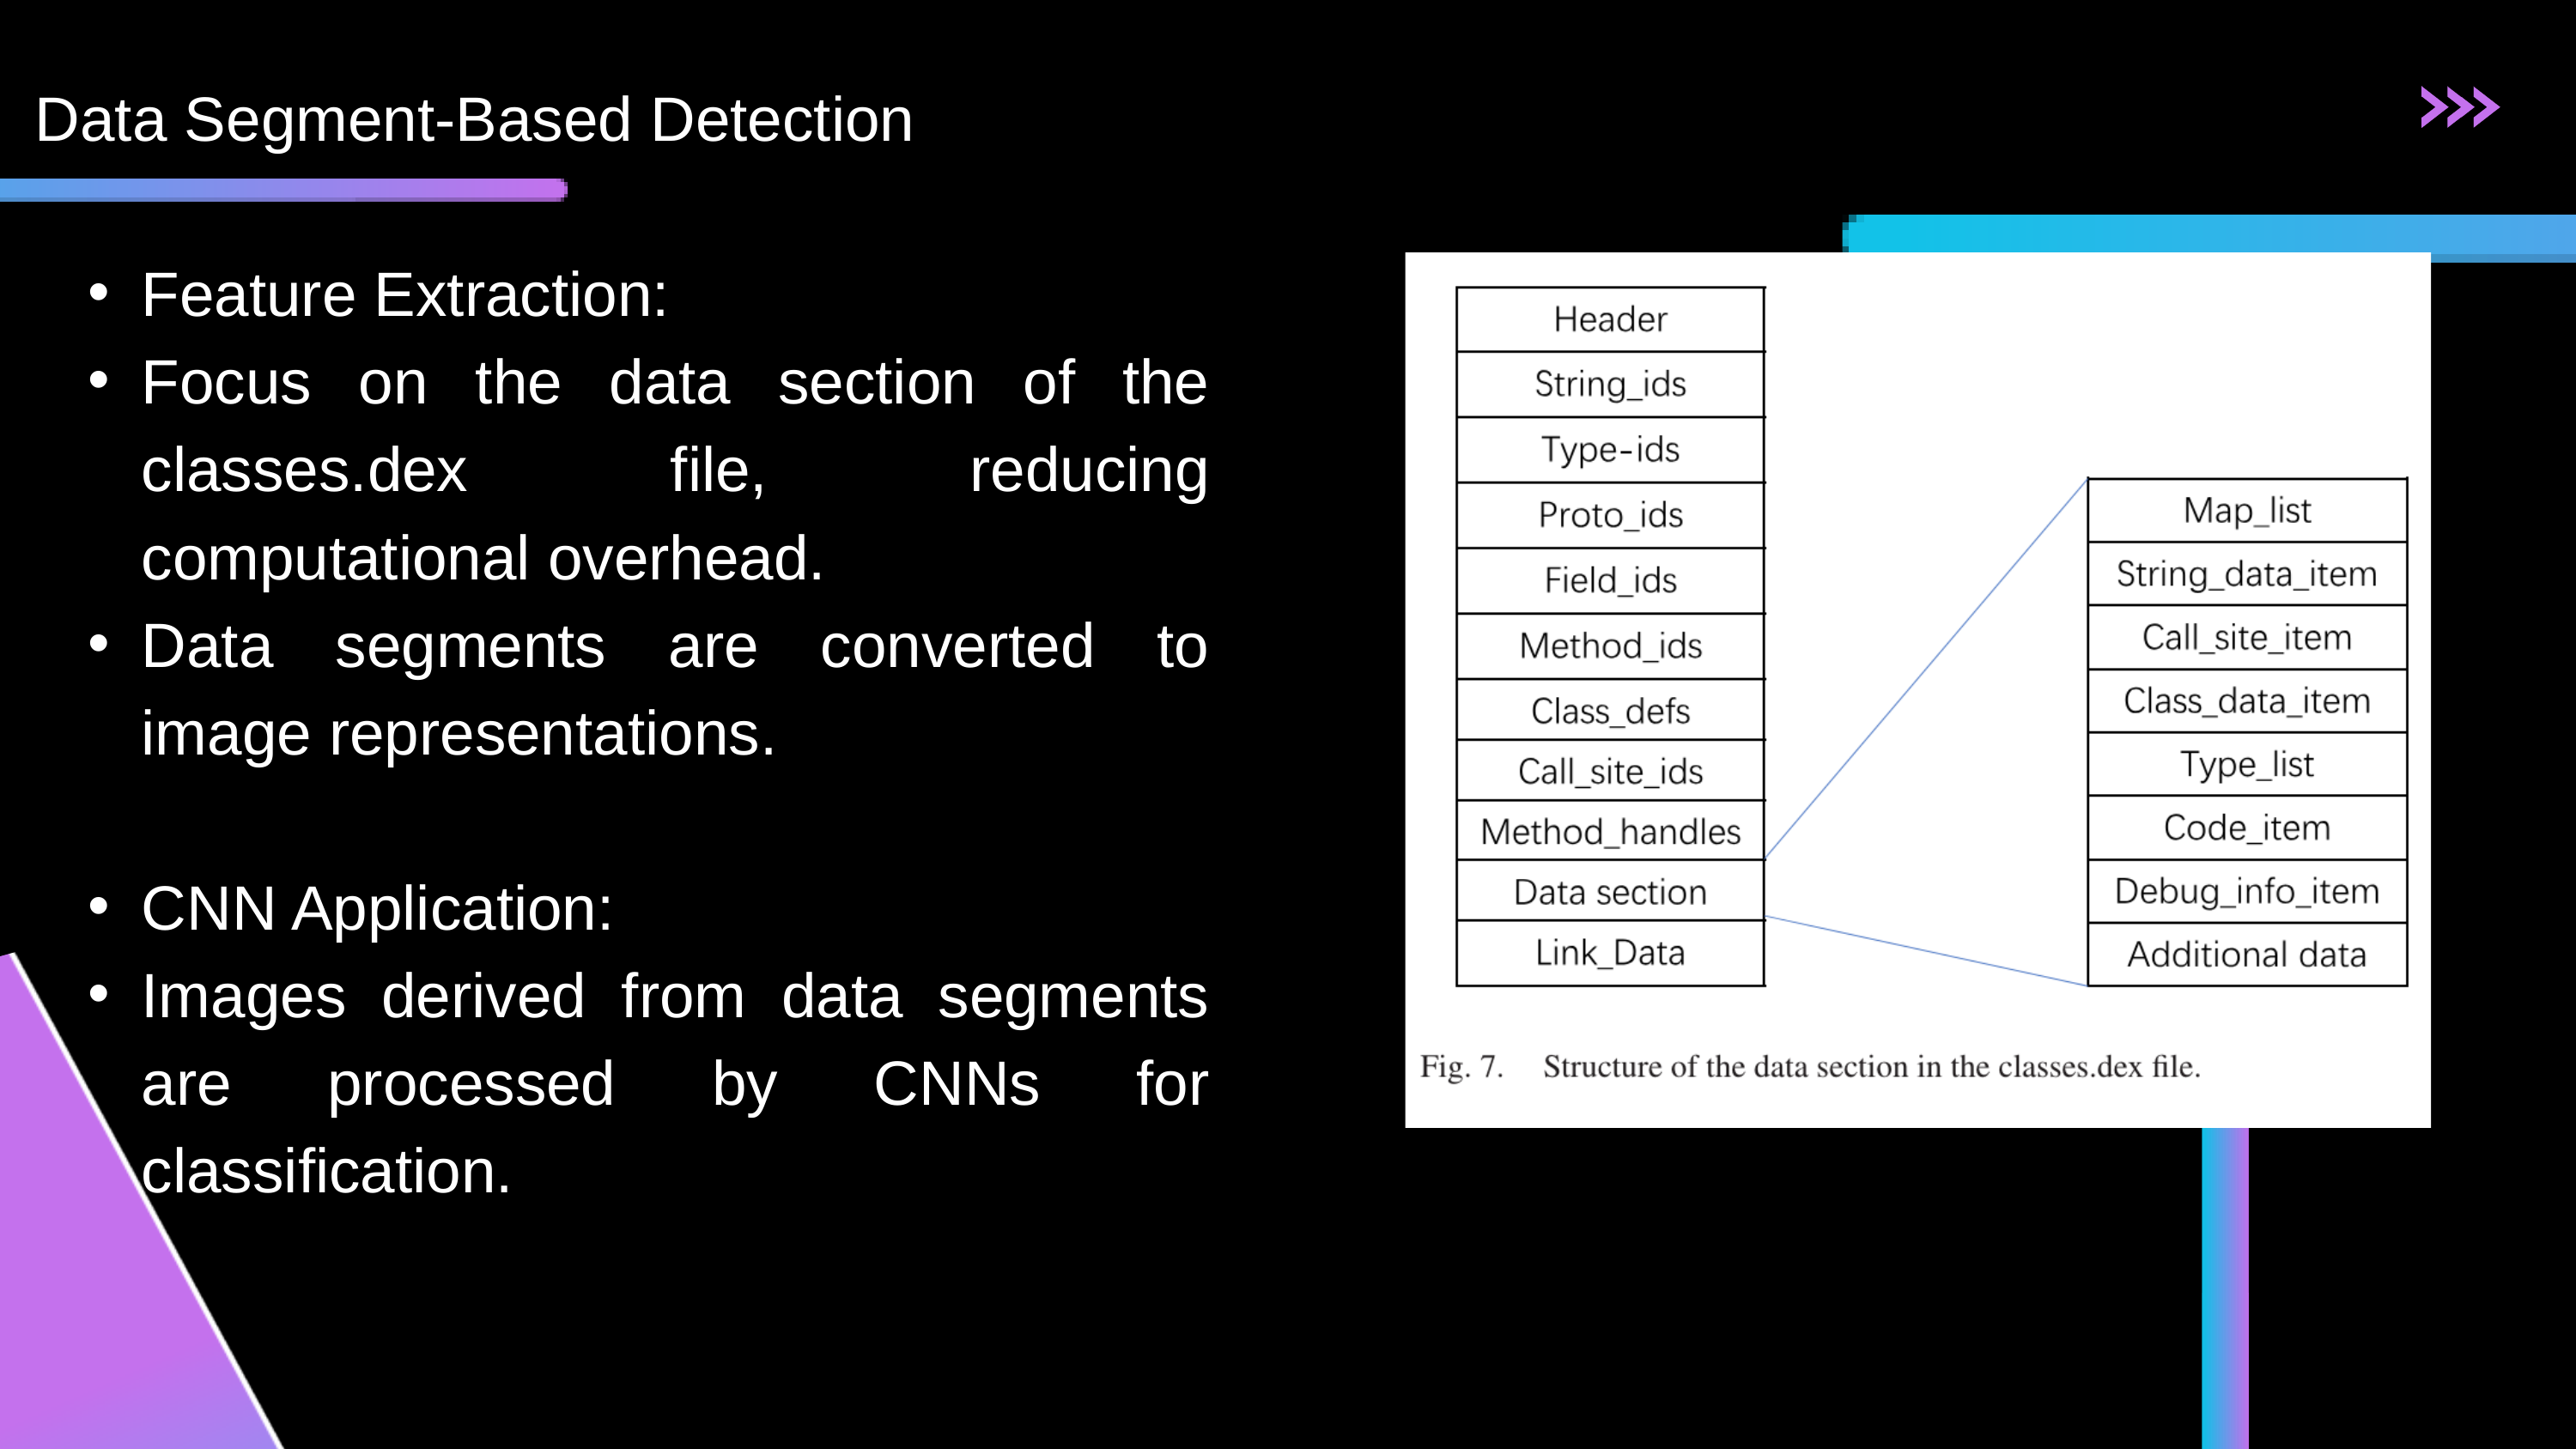

Data Segment-Based Detection

Feature Extraction:
Focus on the data section of the classes.dex file, reducing computational overhead.
Data segments are converted to image representations.

CNN Application:
Images derived from data segments are processed by CNNs for classification.